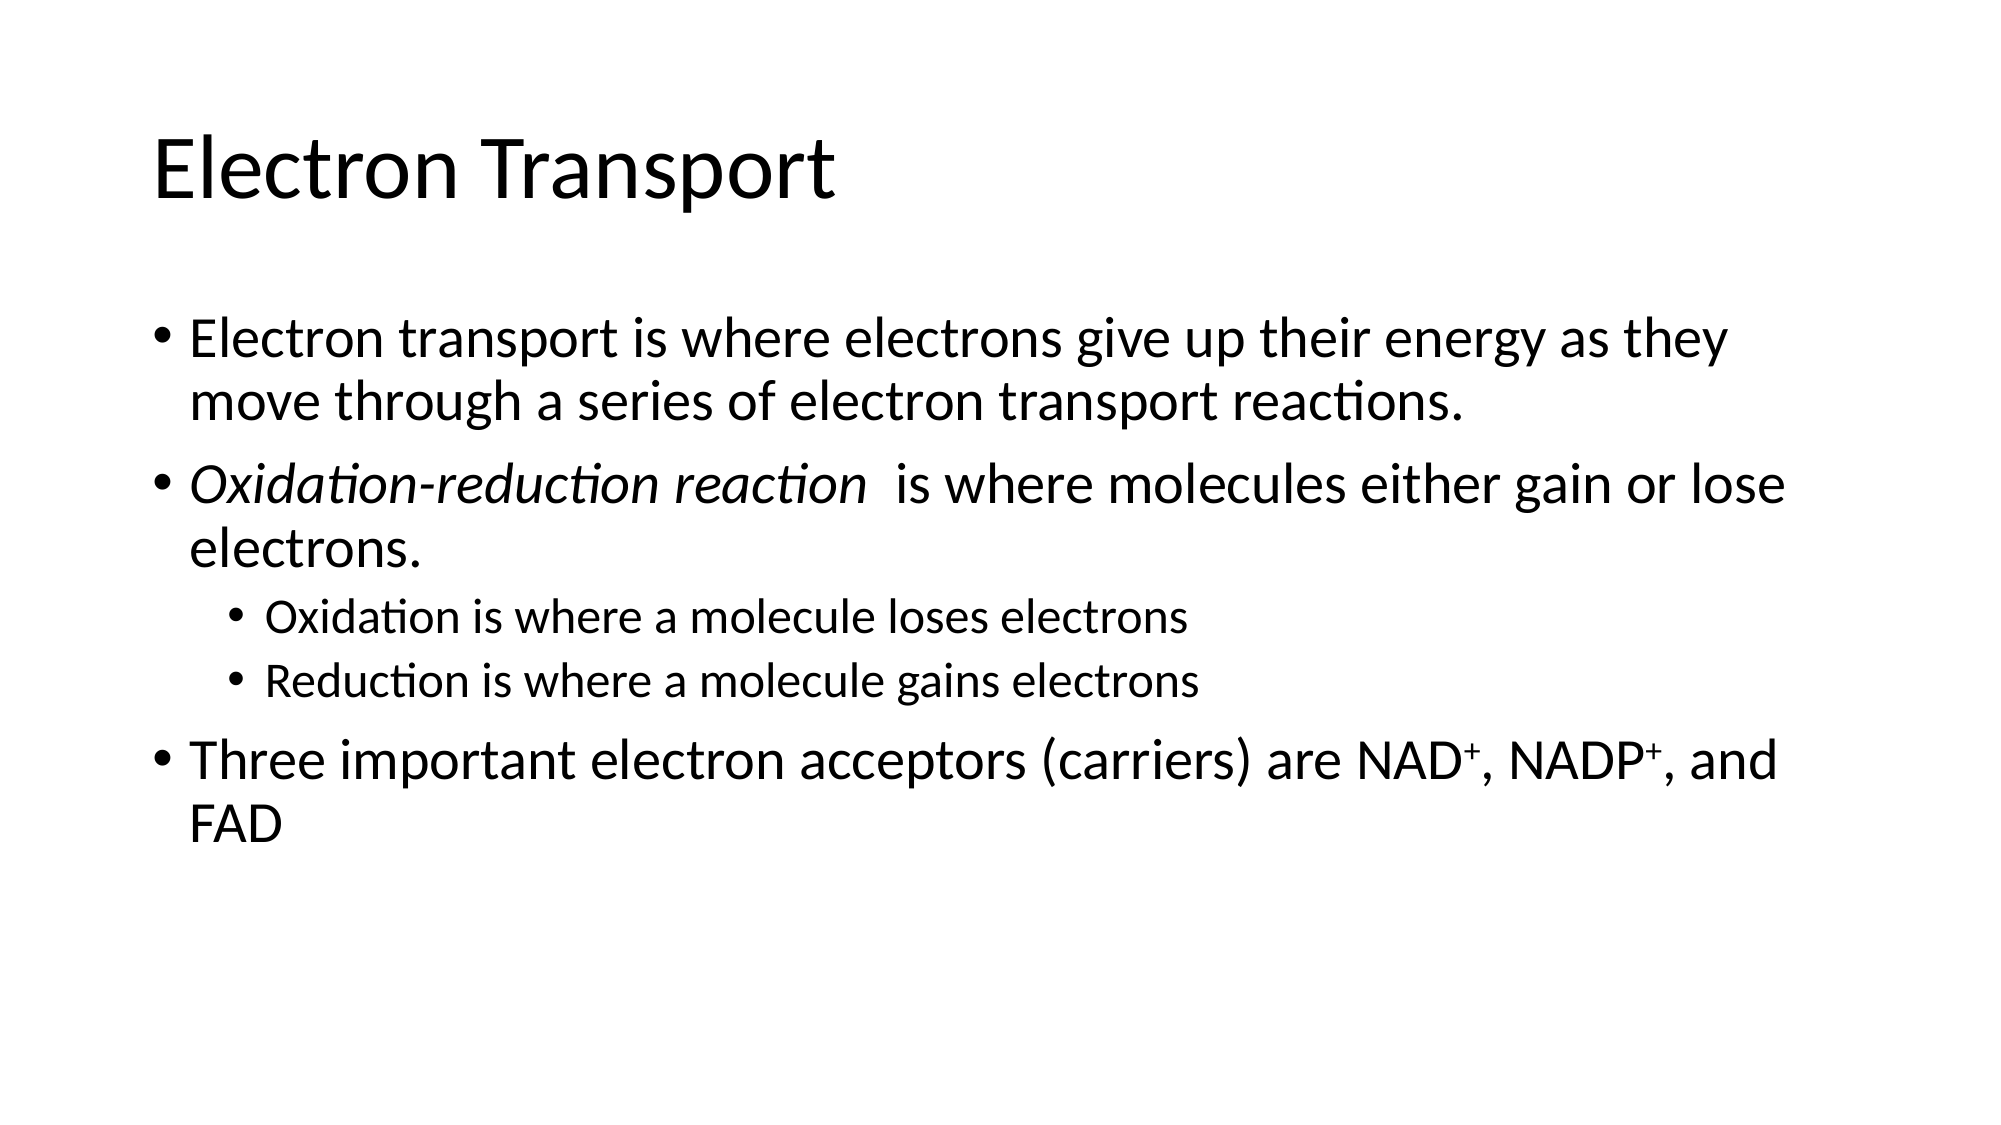

# Electron Transport
Electron transport is where electrons give up their energy as they move through a series of electron transport reactions.
Oxidation-reduction reaction  is where molecules either gain or lose electrons.
Oxidation is where a molecule loses electrons
Reduction is where a molecule gains electrons
Three important electron acceptors (carriers) are NAD+, NADP+, and FAD